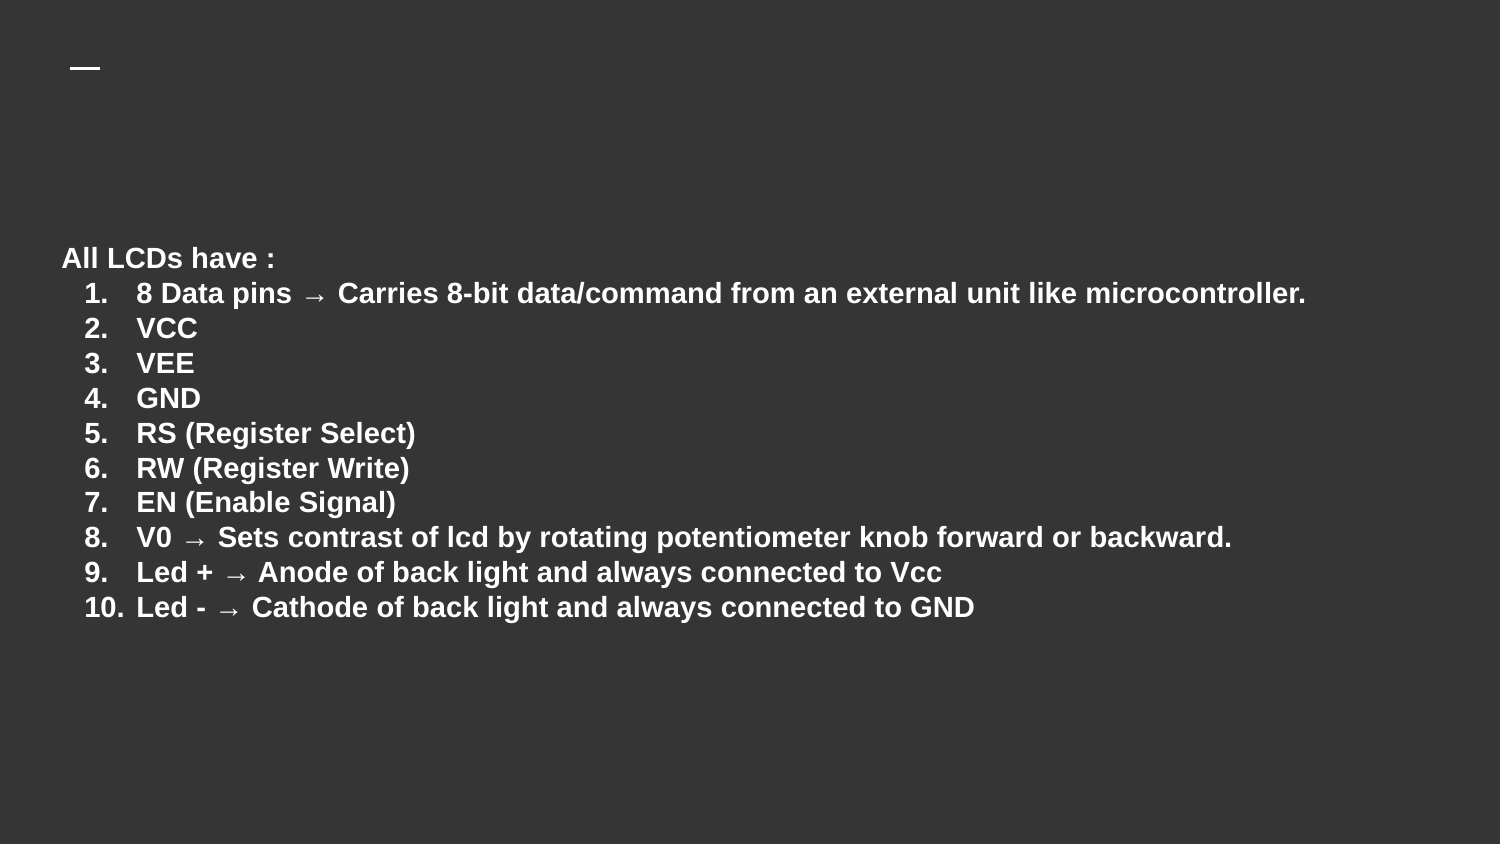

# All LCDs have :
8 Data pins → Carries 8-bit data/command from an external unit like microcontroller.
VCC
VEE
GND
RS (Register Select)
RW (Register Write)
EN (Enable Signal)
V0 → Sets contrast of lcd by rotating potentiometer knob forward or backward.
Led + → Anode of back light and always connected to Vcc
Led - → Cathode of back light and always connected to GND